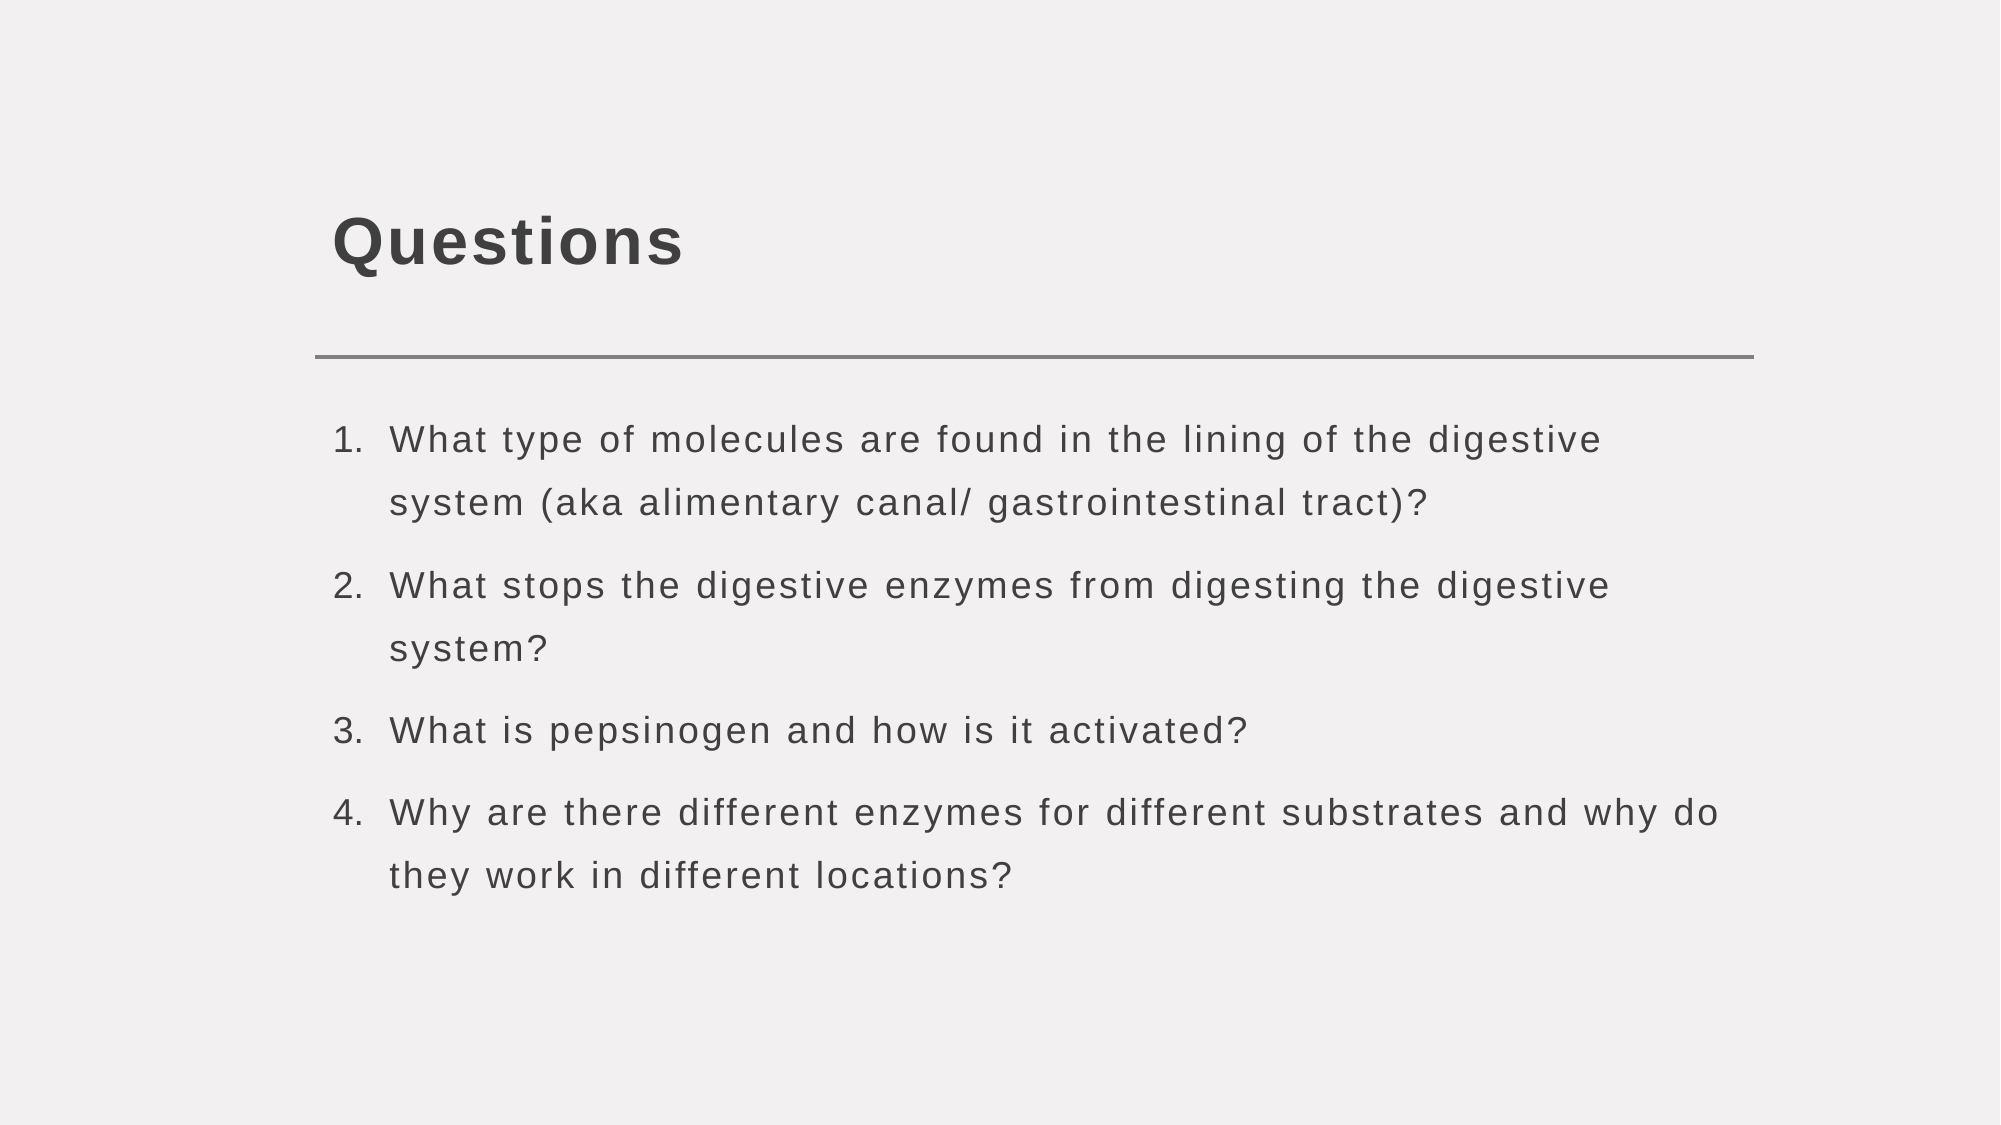

# Questions
What type of molecules are found in the lining of the digestive system (aka alimentary canal/ gastrointestinal tract)?
What stops the digestive enzymes from digesting the digestive system?
What is pepsinogen and how is it activated?
Why are there different enzymes for different substrates and why do they work in different locations?